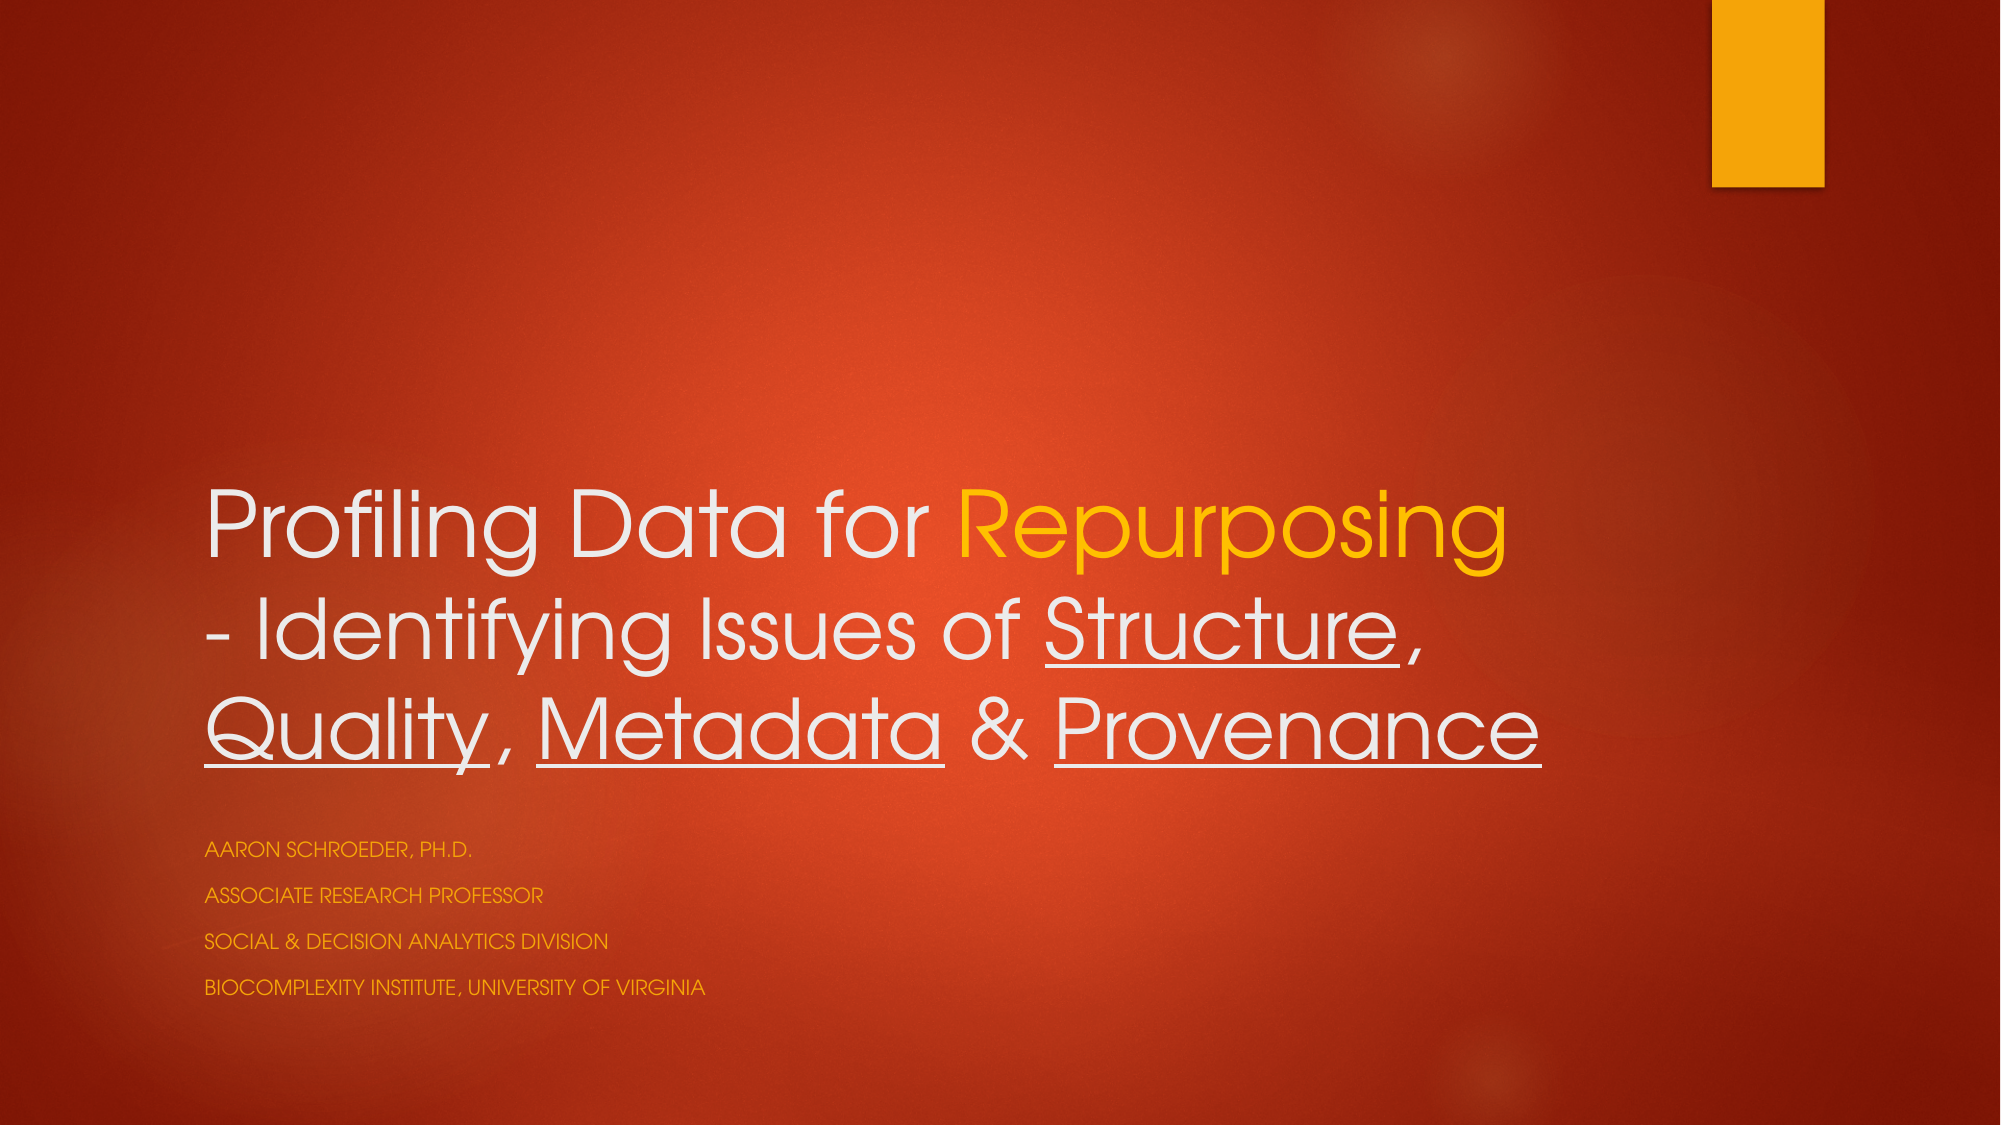

# Profiling Data for Repurposing - Identifying Issues of Structure, Quality, Metadata & Provenance

Aaron Schroeder, Ph.D.
Associate Research Professor
Social & Decision Analytics Division
Biocomplexity Institute, University of Virginia